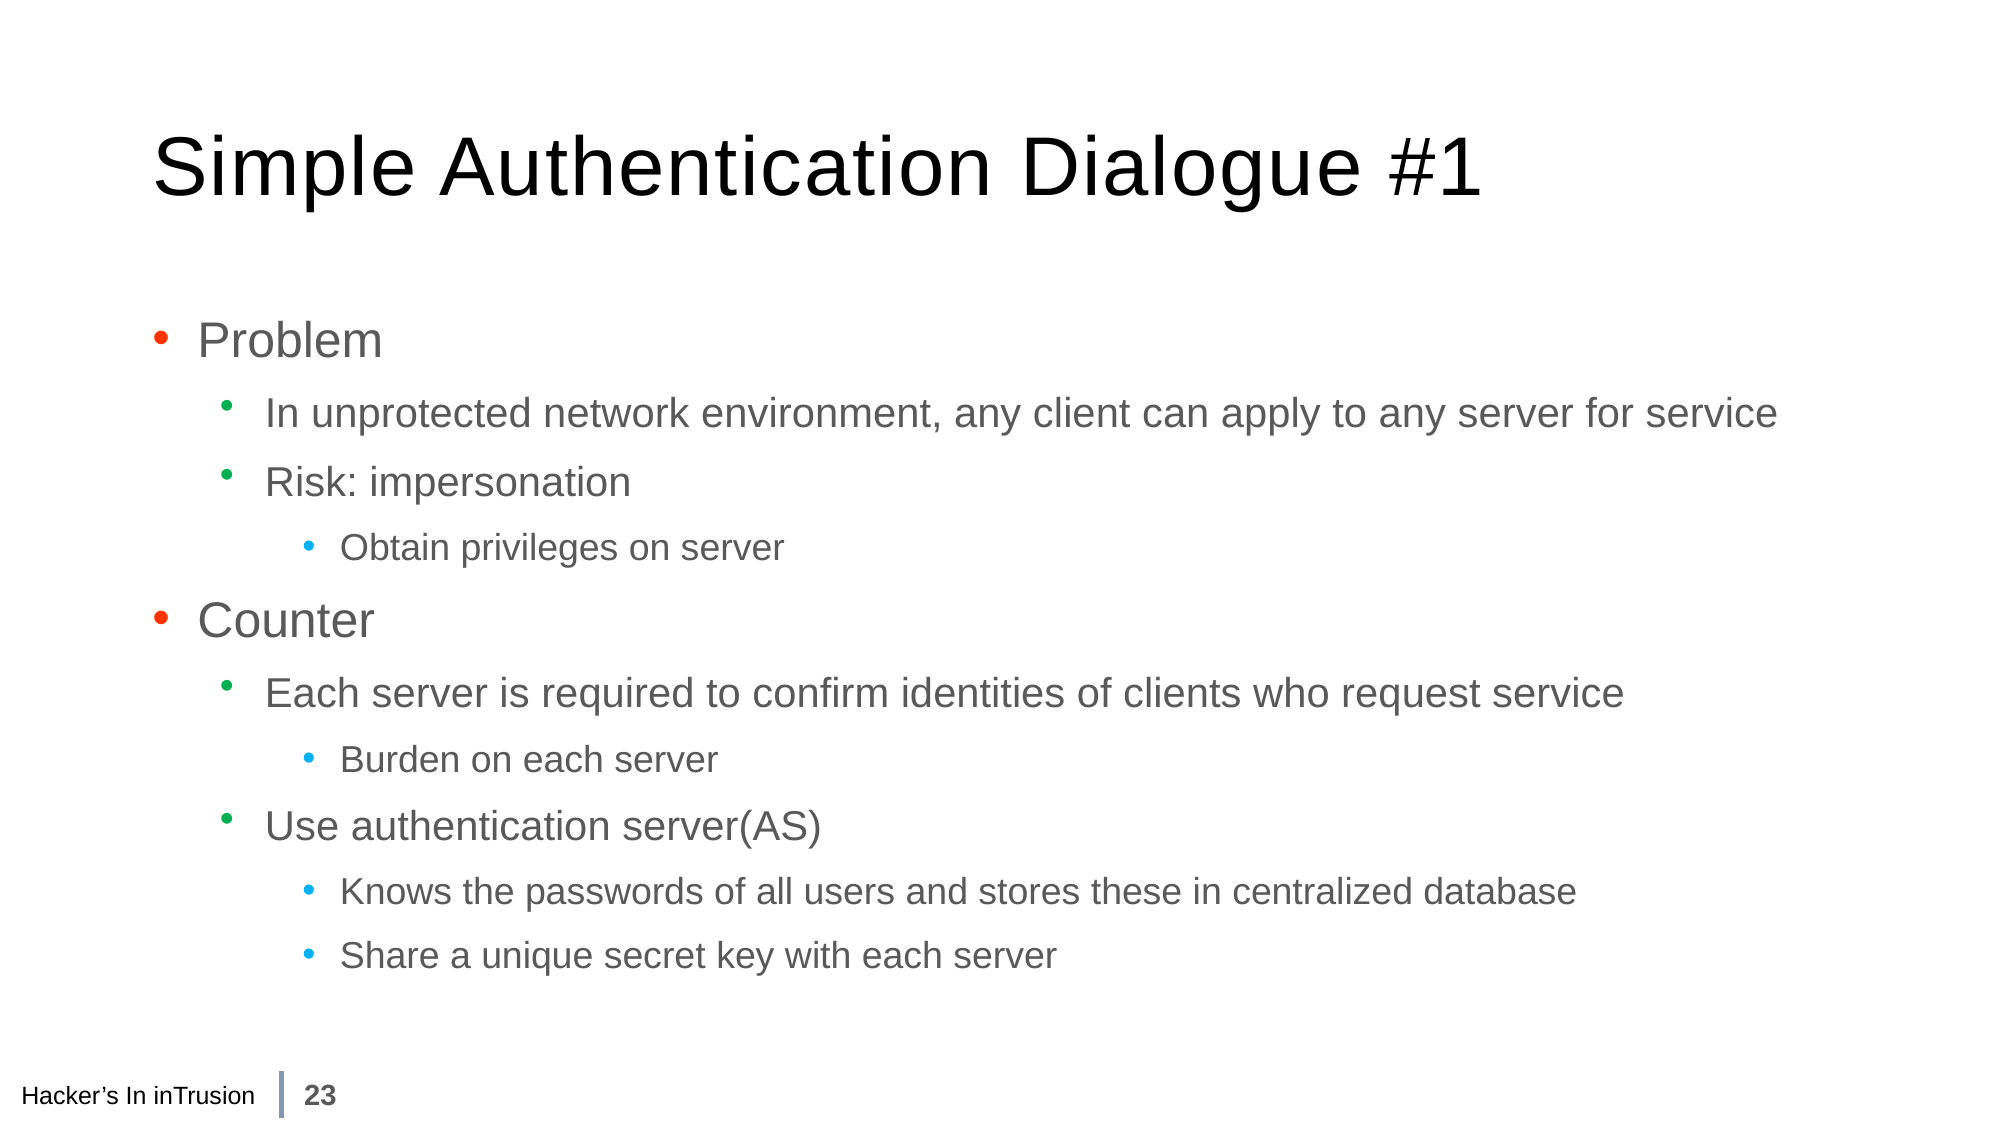

# Simple Authentication Dialogue #1
Problem
In unprotected network environment, any client can apply to any server for service
Risk: impersonation
Obtain privileges on server
Counter
Each server is required to confirm identities of clients who request service
Burden on each server
Use authentication server(AS)
Knows the passwords of all users and stores these in centralized database
Share a unique secret key with each server